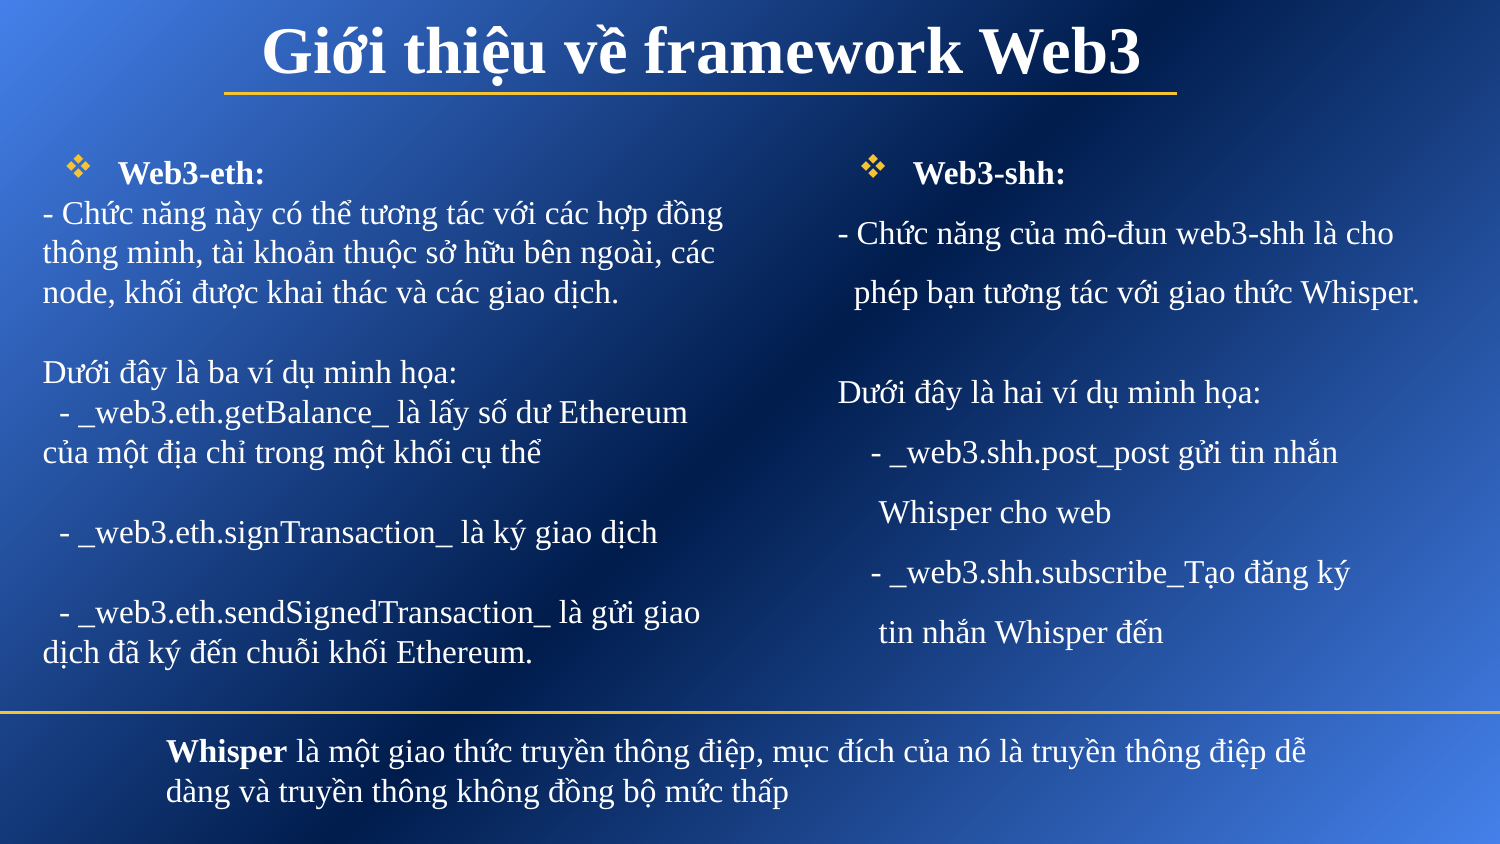

Giới thiệu về framework Web3
Web3-eth:
- Chức năng này có thể tương tác với các hợp đồng thông minh, tài khoản thuộc sở hữu bên ngoài, các node, khối được khai thác và các giao dịch.

Dưới đây là ba ví dụ minh họa:
  - _web3.eth.getBalance_ là lấy số dư Ethereum
của một địa chỉ trong một khối cụ thể

  - _web3.eth.signTransaction_ là ký giao dịch

  - _web3.eth.sendSignedTransaction_ là gửi giao dịch đã ký đến chuỗi khối Ethereum.
Web3-shh:
- Chức năng của mô-đun web3-shh là cho
  phép bạn tương tác với giao thức Whisper.

Dưới đây là hai ví dụ minh họa:
    - _web3.shh.post_post gửi tin nhắn
     Whisper cho web
    - _web3.shh.subscribe_Tạo đăng ký
     tin nhắn Whisper đến

Whisper là một giao thức truyền thông điệp, mục đích của nó là truyền thông điệp dễ dàng và truyền thông không đồng bộ mức thấp